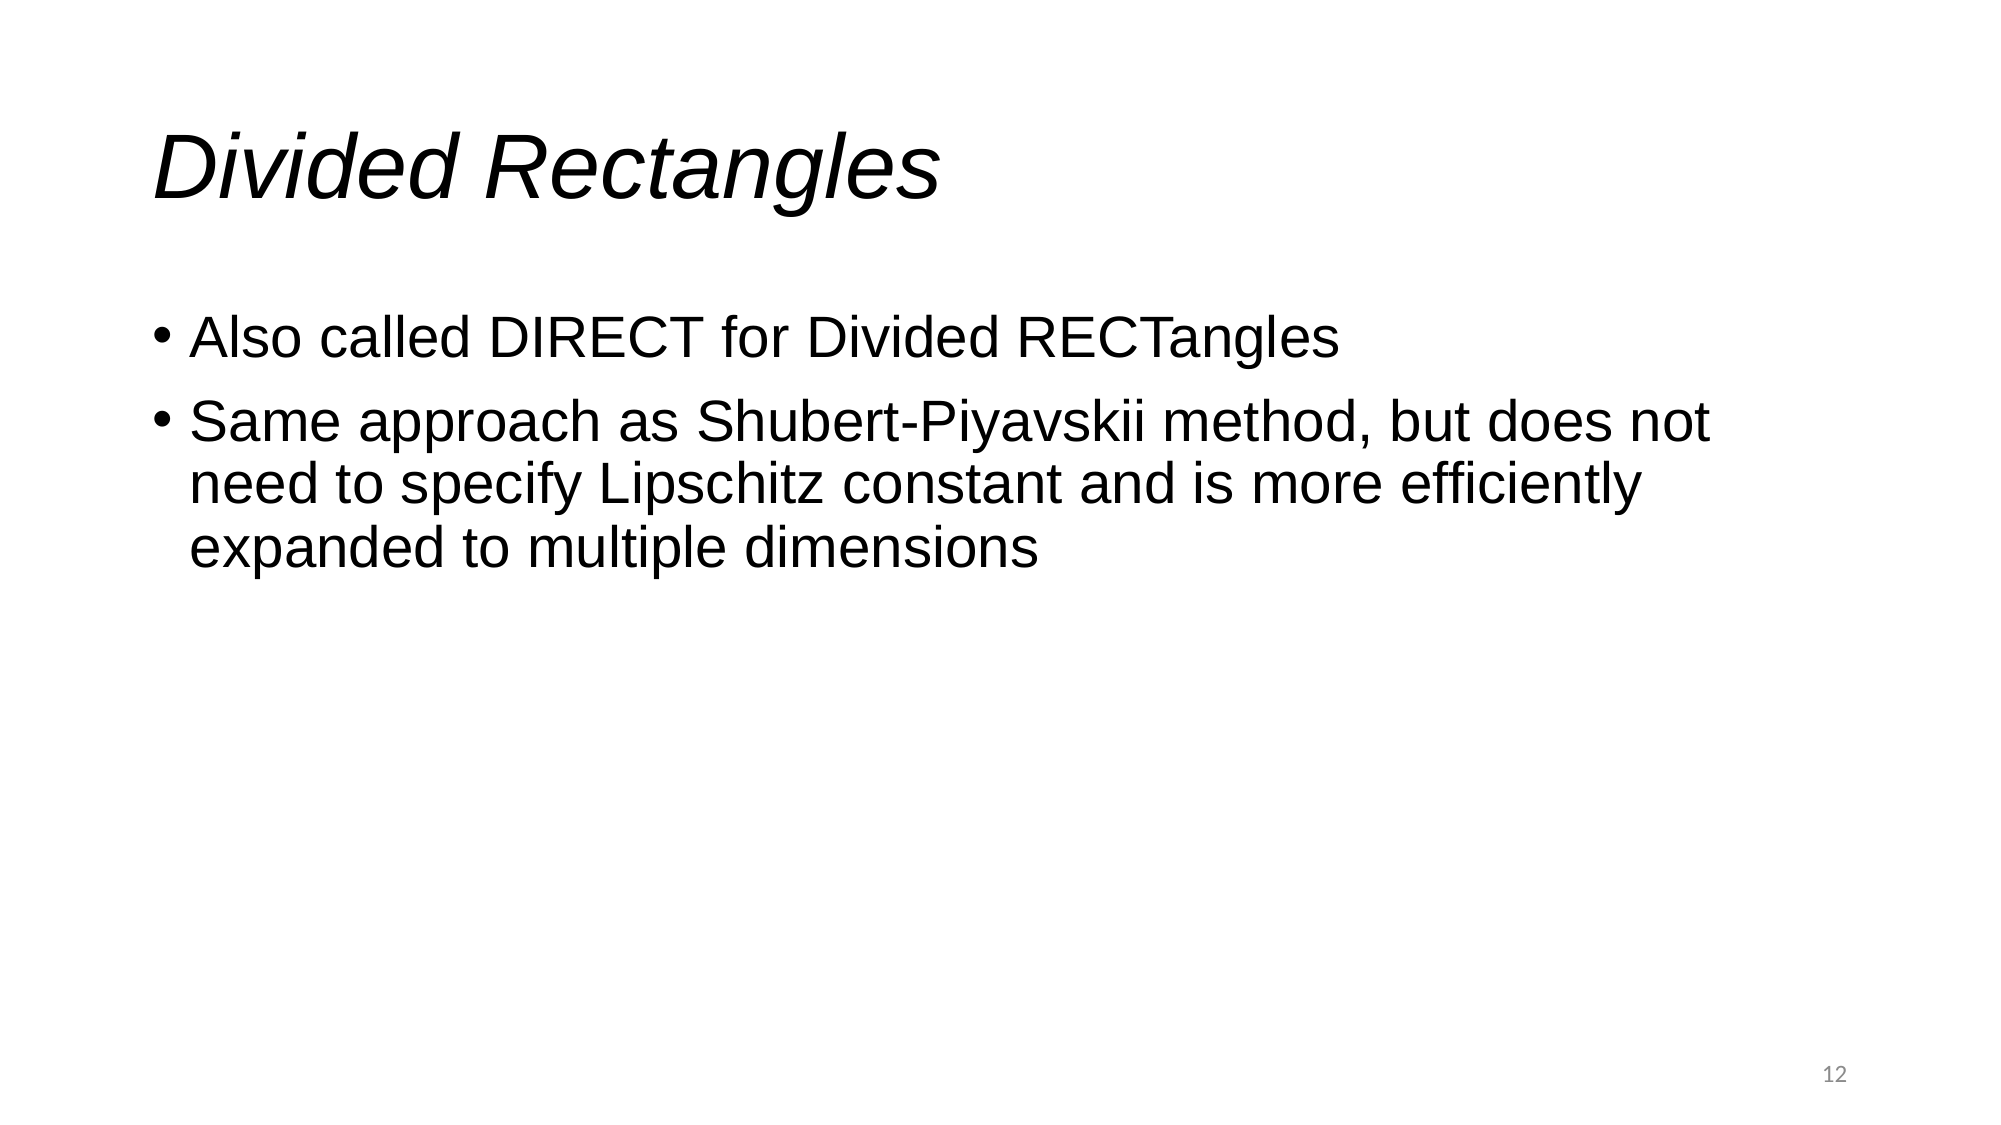

# Divided Rectangles
Also called DIRECT for Divided RECTangles
Same approach as Shubert-Piyavskii method, but does not need to specify Lipschitz constant and is more efficiently expanded to multiple dimensions
12